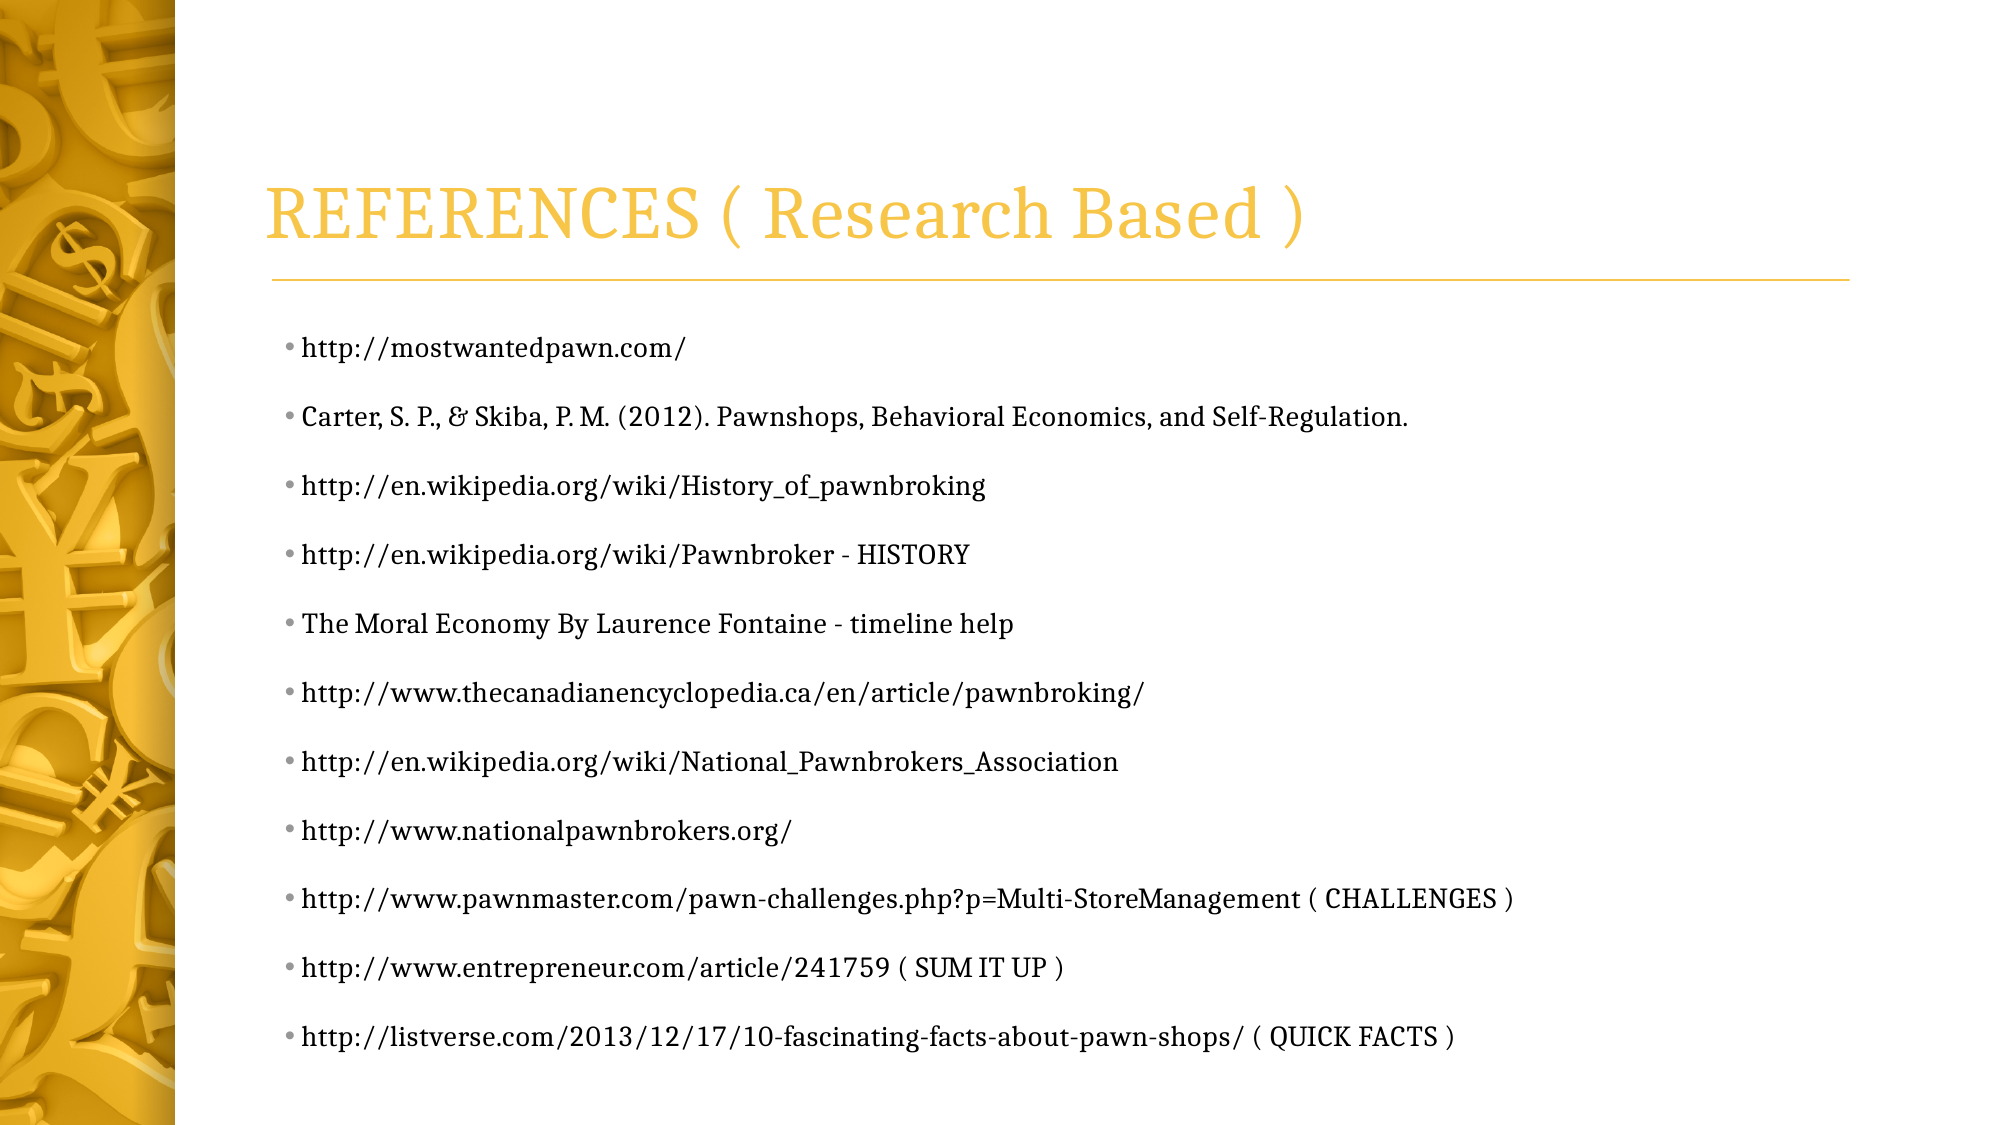

# REFERENCES ( Research Based )
http://mostwantedpawn.com/
Carter, S. P., & Skiba, P. M. (2012). Pawnshops, Behavioral Economics, and Self-Regulation.
http://en.wikipedia.org/wiki/History_of_pawnbroking
http://en.wikipedia.org/wiki/Pawnbroker - HISTORY
The Moral Economy By Laurence Fontaine - timeline help
http://www.thecanadianencyclopedia.ca/en/article/pawnbroking/
http://en.wikipedia.org/wiki/National_Pawnbrokers_Association
http://www.nationalpawnbrokers.org/
http://www.pawnmaster.com/pawn-challenges.php?p=Multi-StoreManagement ( CHALLENGES )
http://www.entrepreneur.com/article/241759 ( SUM IT UP )
http://listverse.com/2013/12/17/10-fascinating-facts-about-pawn-shops/ ( QUICK FACTS )